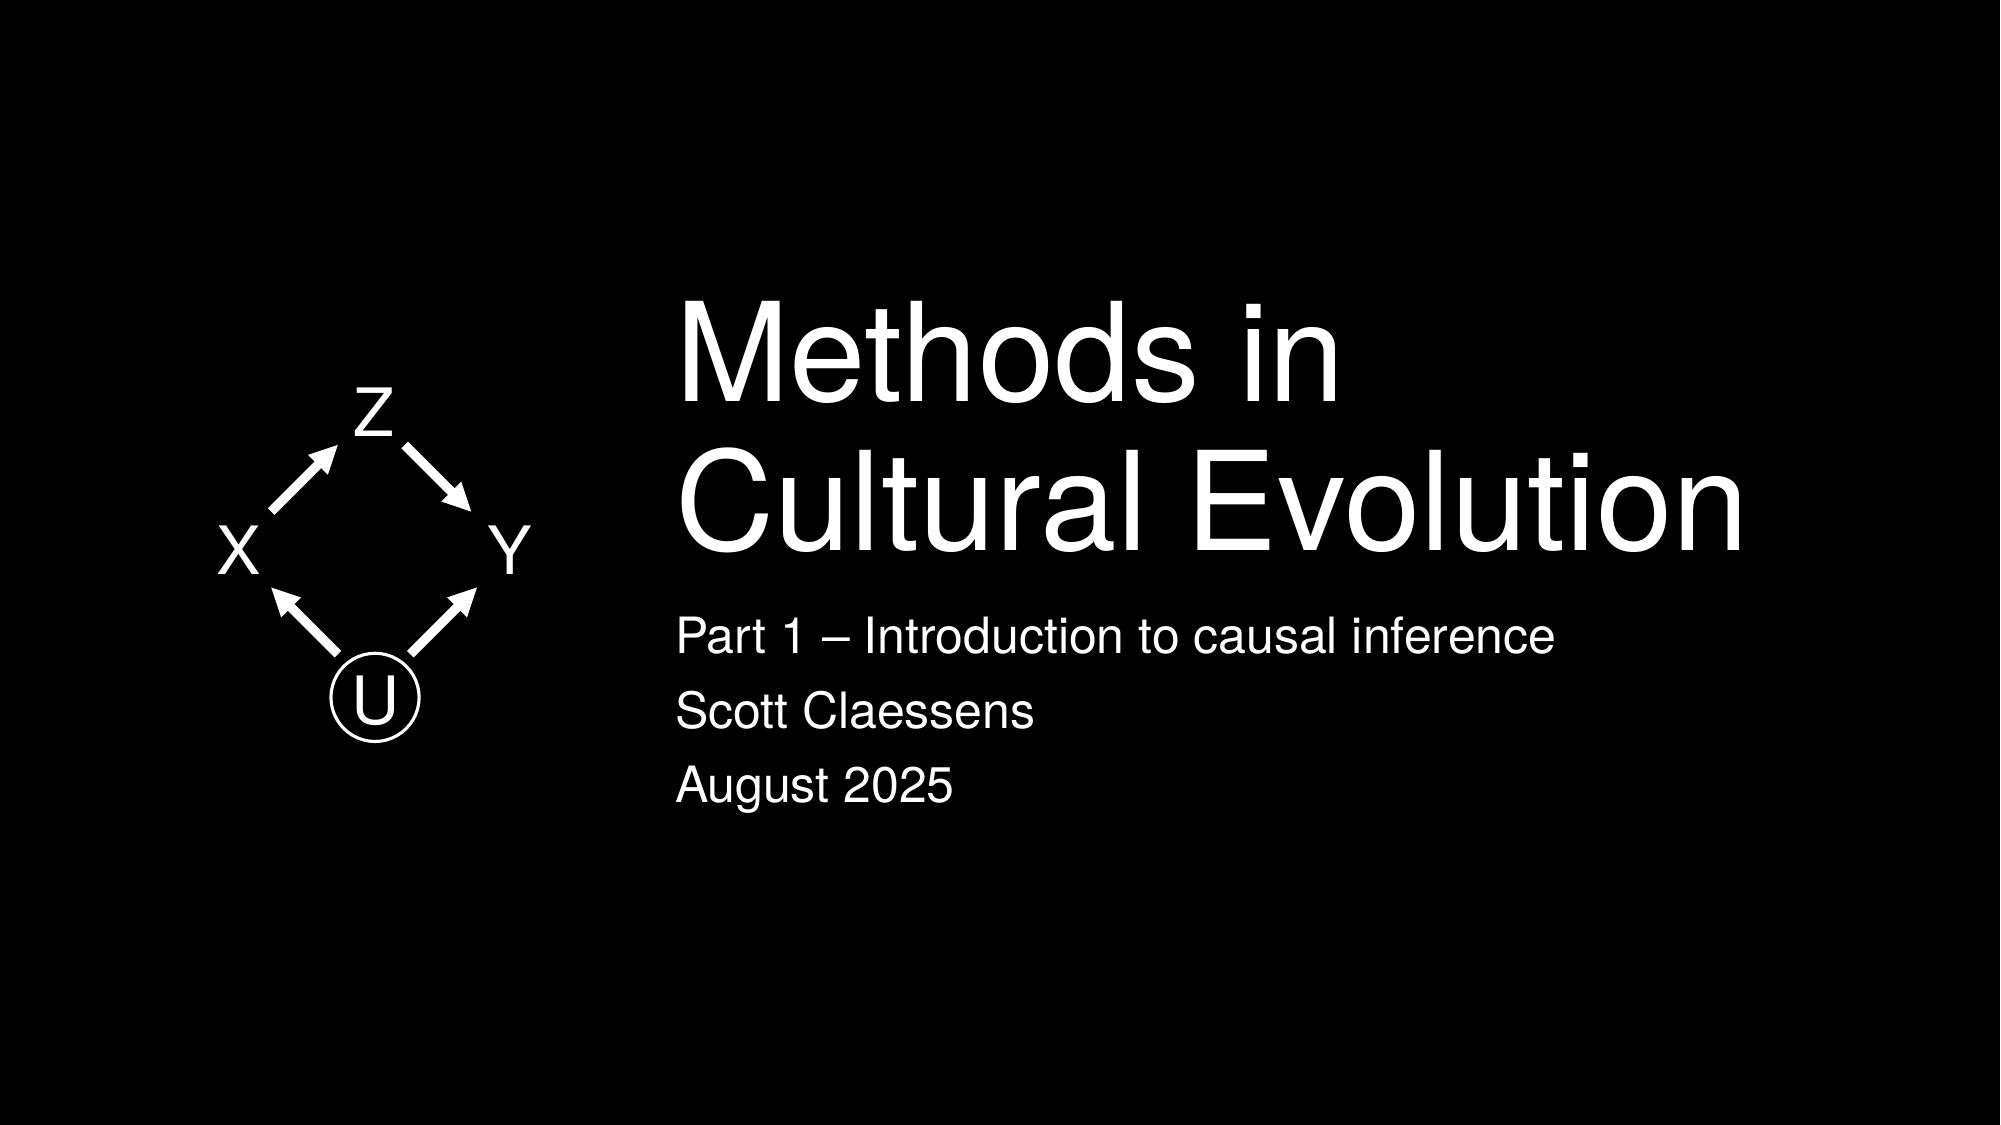

# Methods in Cultural Evolution
Z
X
Y
U

Part 1 – Introduction to causal inference
Scott Claessens
August 2025